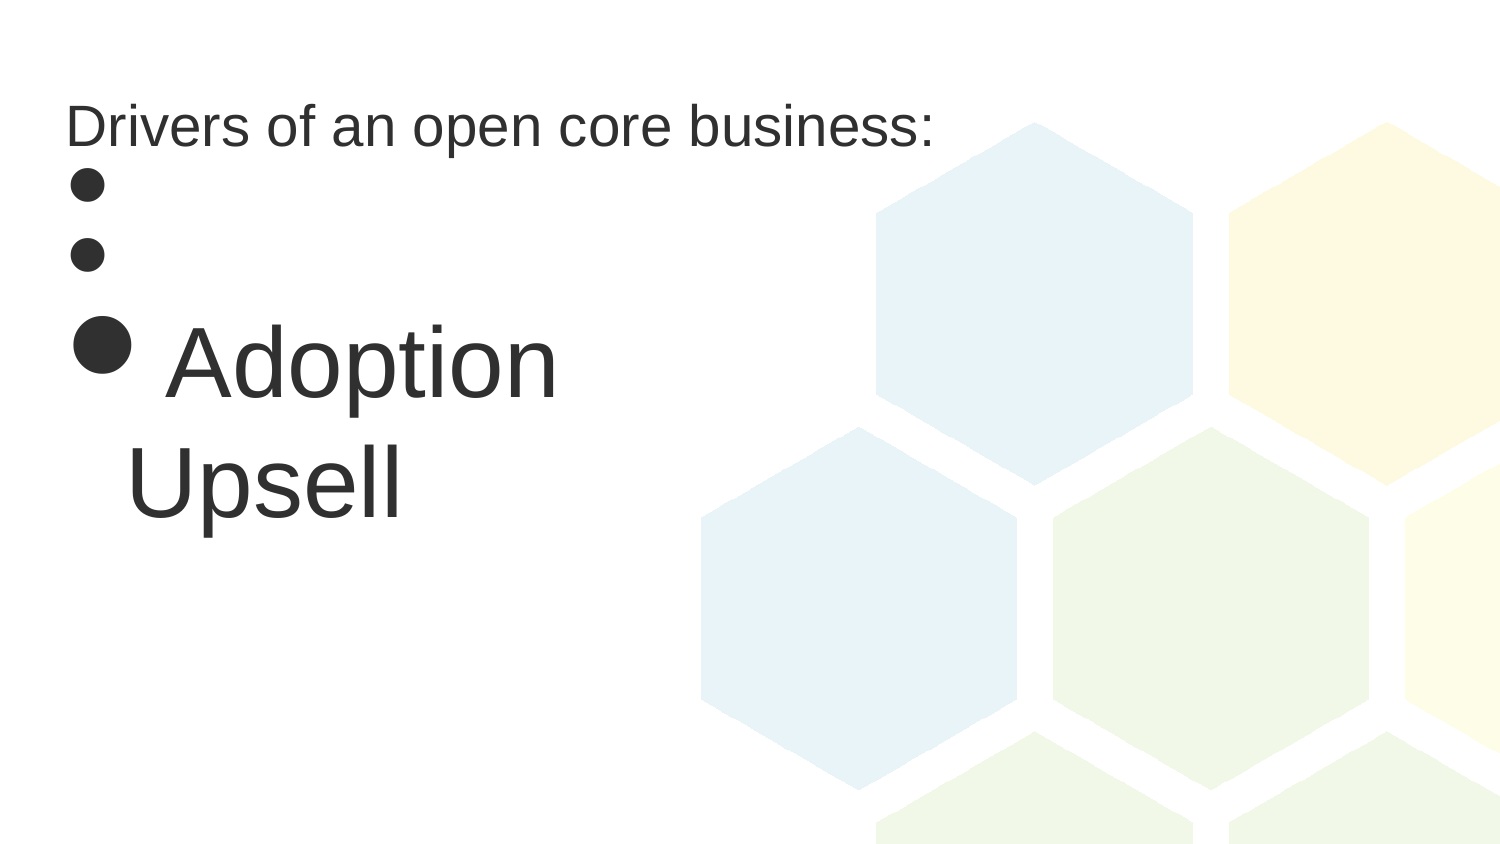

Drivers of an open core business:

Adoption					Upsell